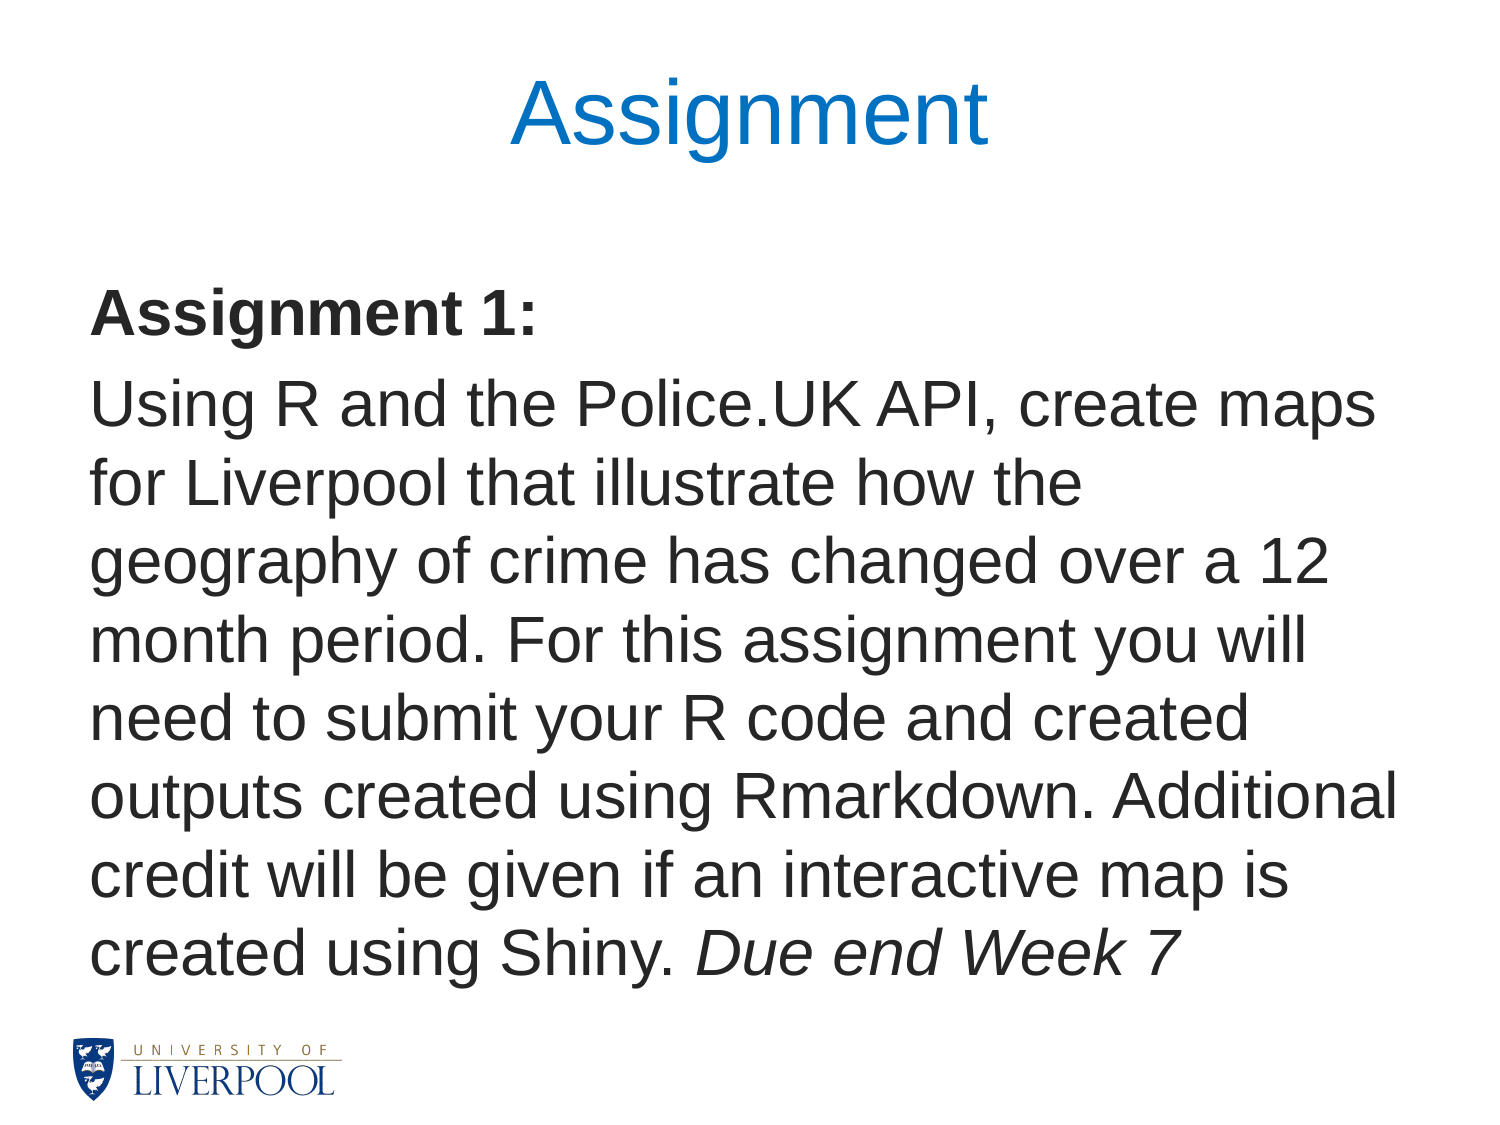

# Assignment
Assignment 1:
Using R and the Police.UK API, create maps for Liverpool that illustrate how the geography of crime has changed over a 12 month period. For this assignment you will need to submit your R code and created outputs created using Rmarkdown. Additional credit will be given if an interactive map is created using Shiny. Due end Week 7